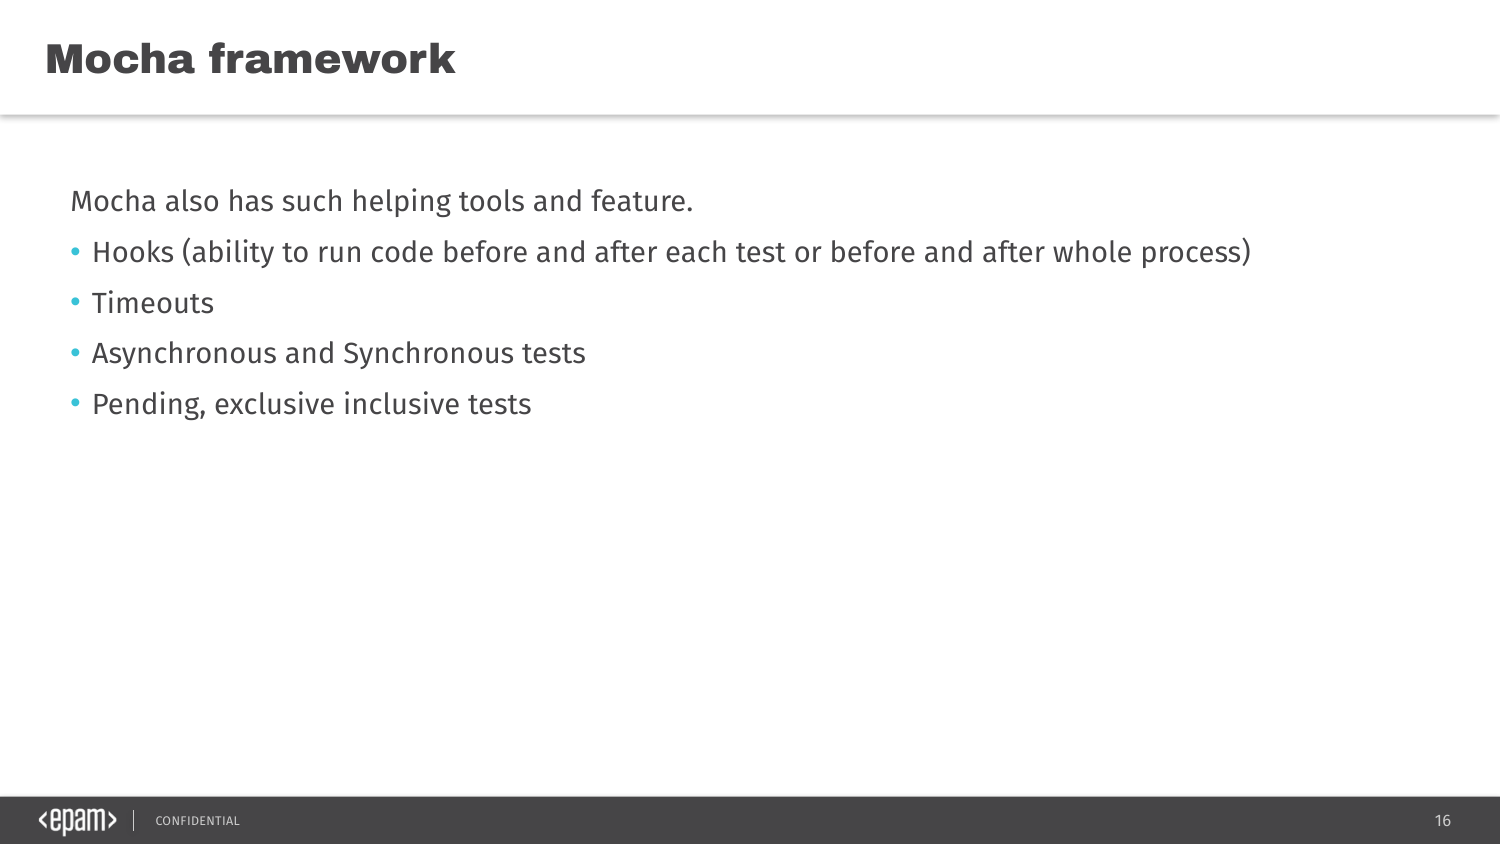

Mocha framework
Mocha also has such helping tools and feature.
Hooks (ability to run code before and after each test or before and after whole process)
Timeouts
Asynchronous and Synchronous tests
Pending, exclusive inclusive tests